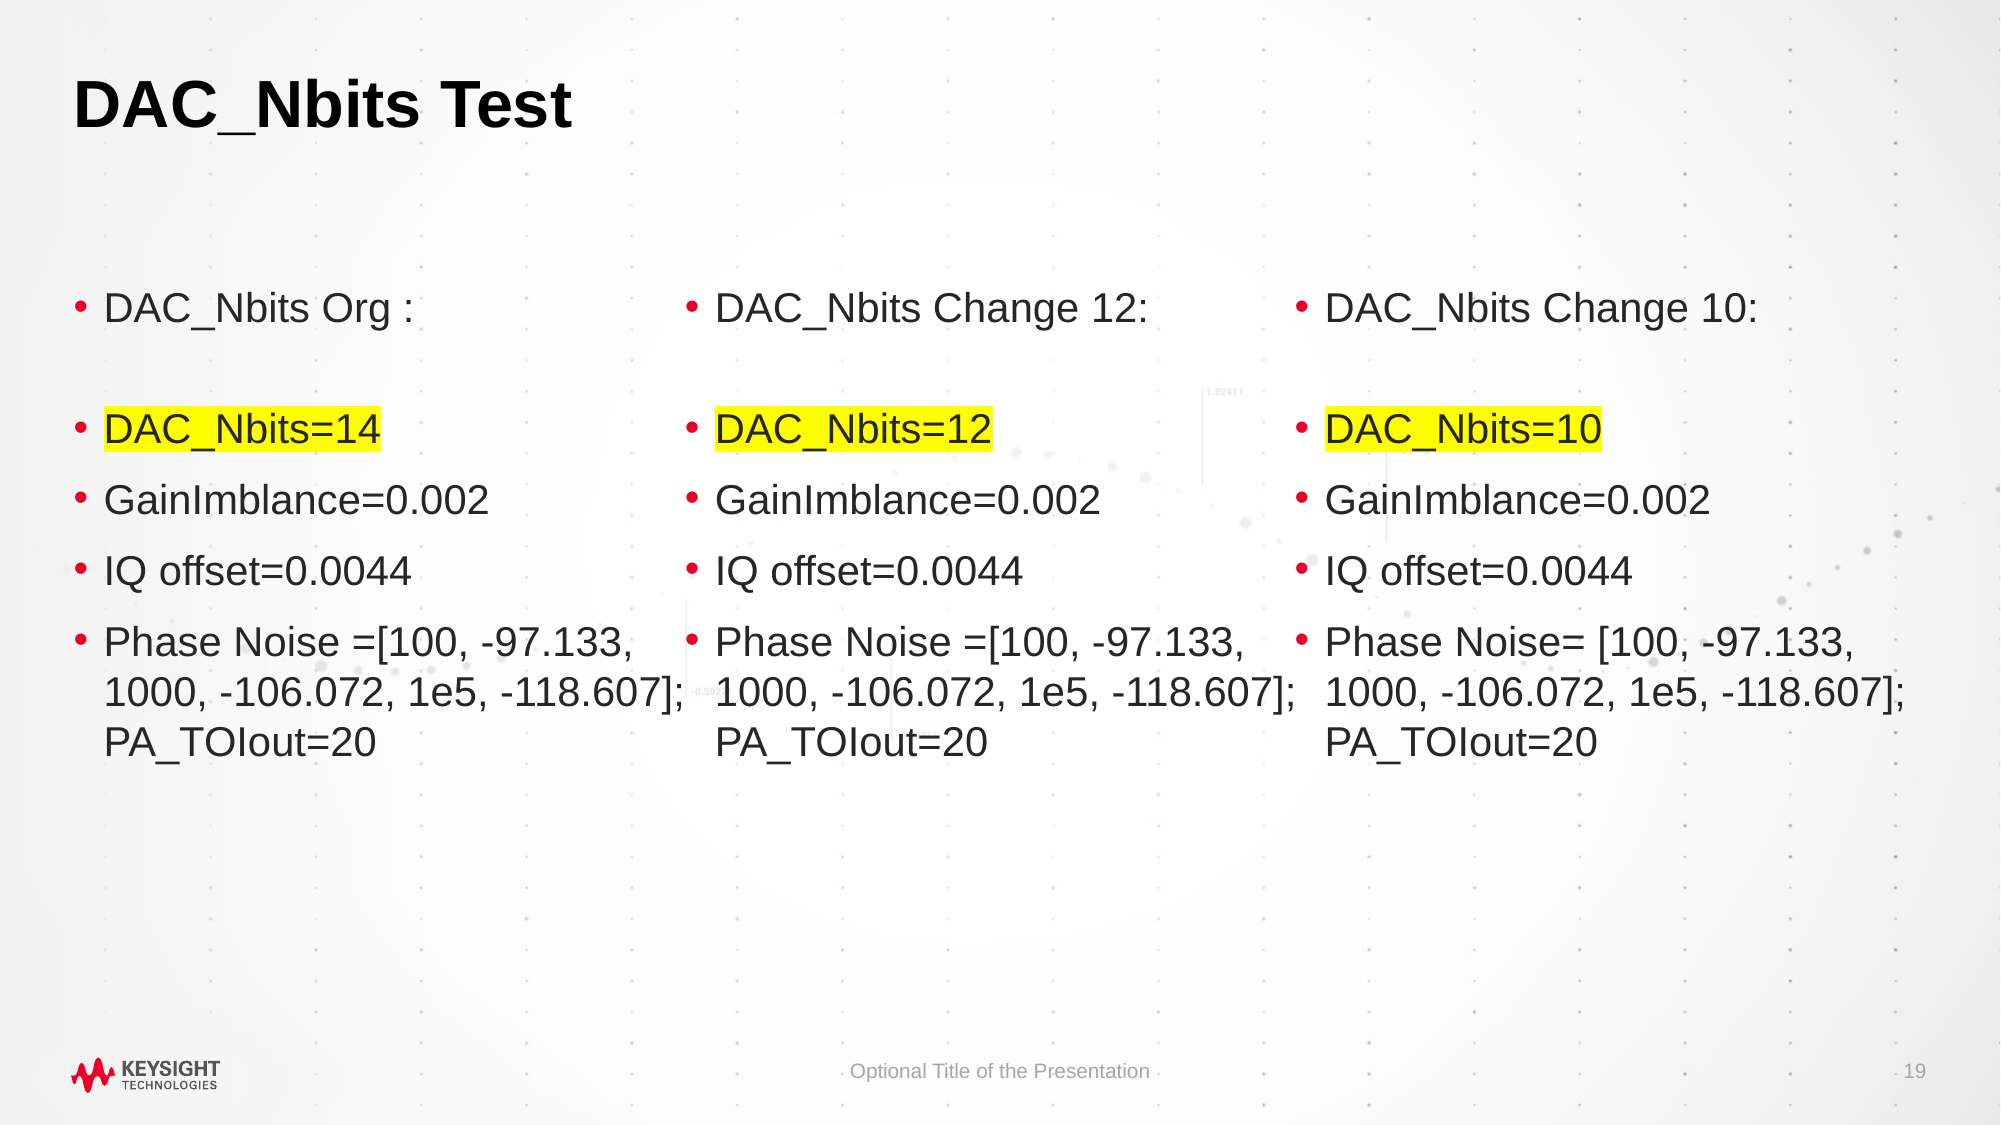

# DAC_Nbits Test

DAC_Nbits Change 10:
DAC_Nbits=10
GainImblance=0.002
IQ offset=0.0044
Phase Noise= [100, -97.133, 1000, -106.072, 1e5, -118.607]; PA_TOIout=20
DAC_Nbits Change 12:
DAC_Nbits=12
GainImblance=0.002
IQ offset=0.0044
Phase Noise =[100, -97.133, 1000, -106.072, 1e5, -118.607]; PA_TOIout=20
DAC_Nbits Org :
DAC_Nbits=14
GainImblance=0.002
IQ offset=0.0044
Phase Noise =[100, -97.133, 1000, -106.072, 1e5, -118.607]; PA_TOIout=20
Optional Title of the Presentation